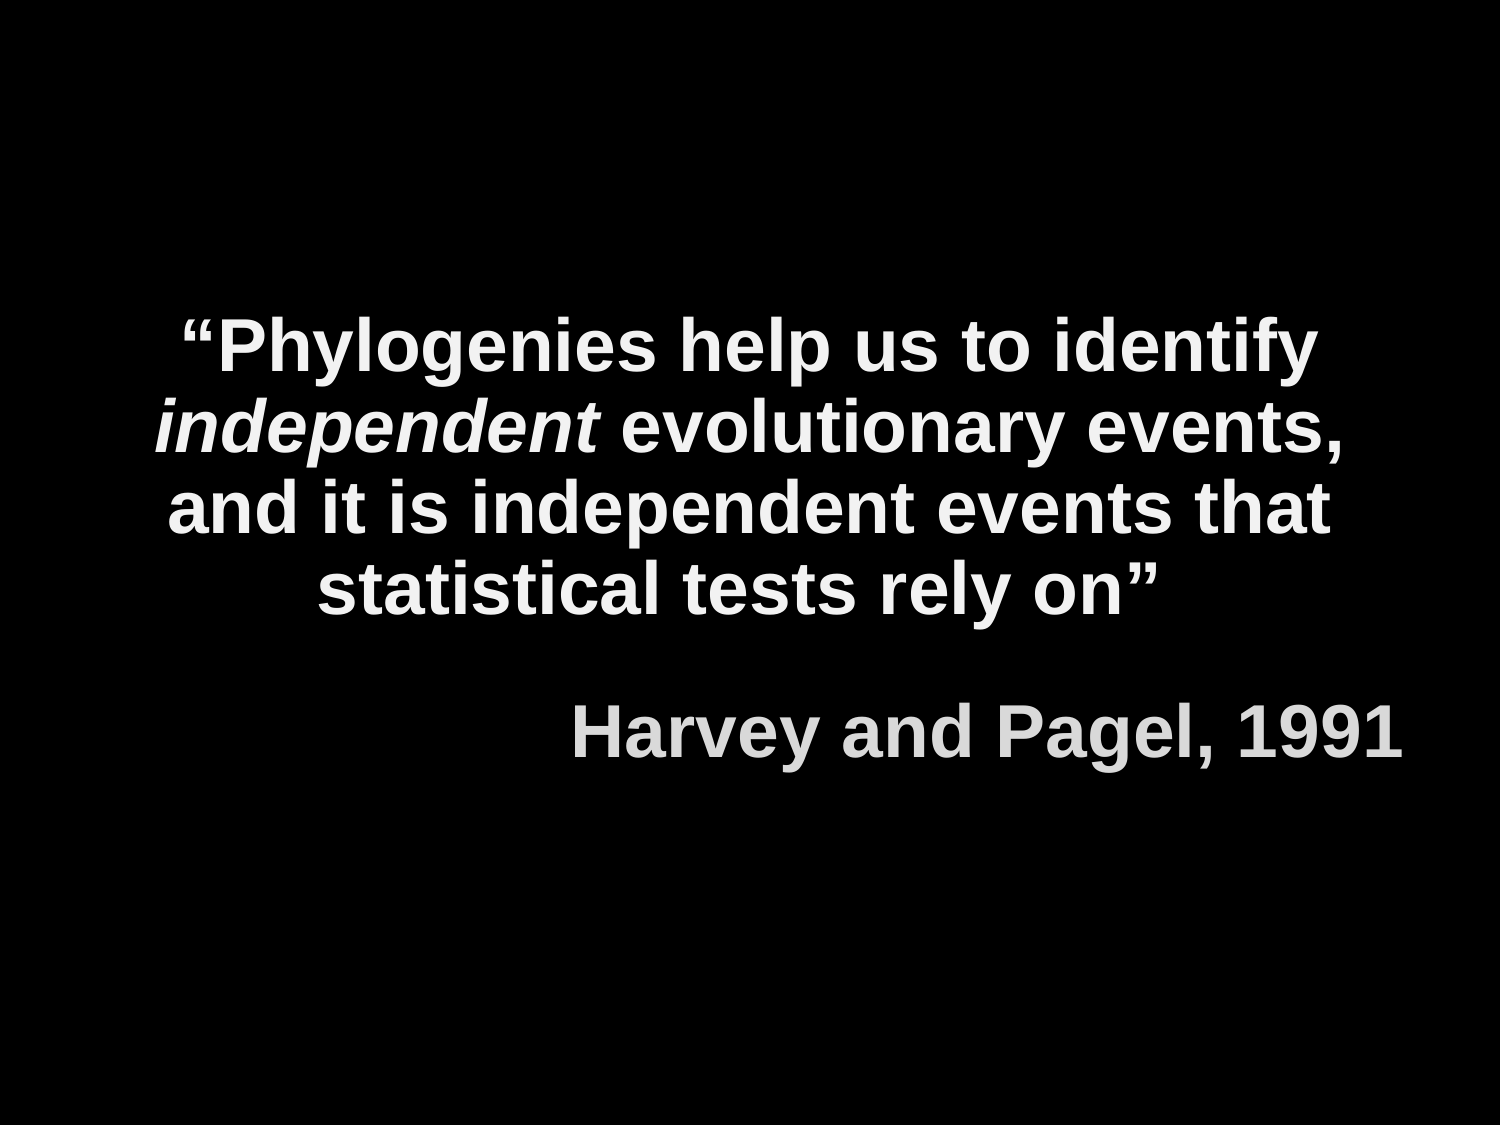

“Phylogenies help us to identify independent evolutionary events, and it is independent events that statistical tests rely on”
Harvey and Pagel, 1991